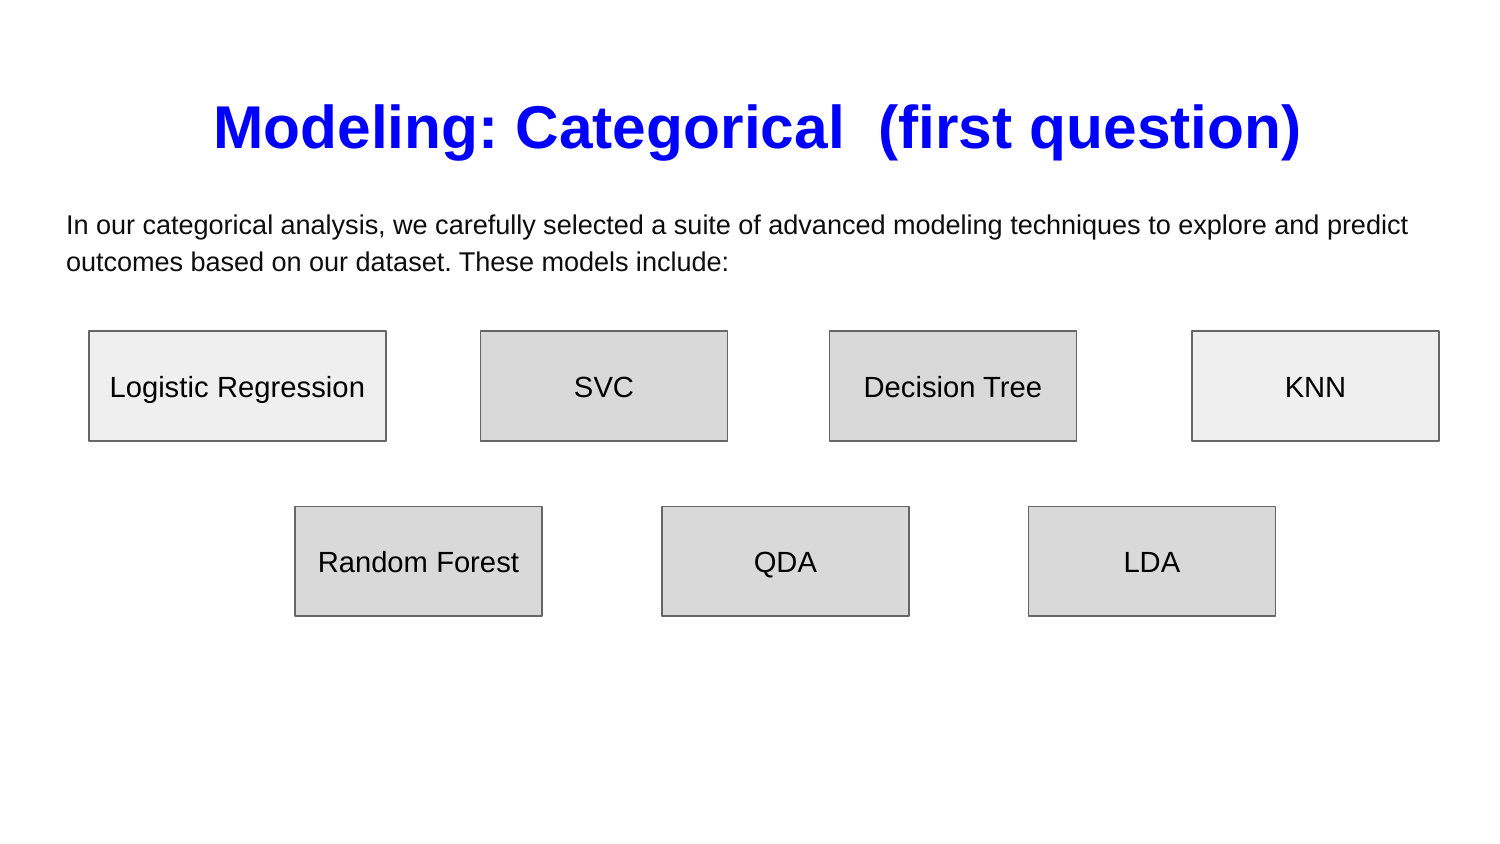

# Modeling: Categorical  (first question)
In our categorical analysis, we carefully selected a suite of advanced modeling techniques to explore and predict outcomes based on our dataset. These models include:

Logistic Regression
SVC
Decision Tree
KNN
Random Forest
QDA
LDA